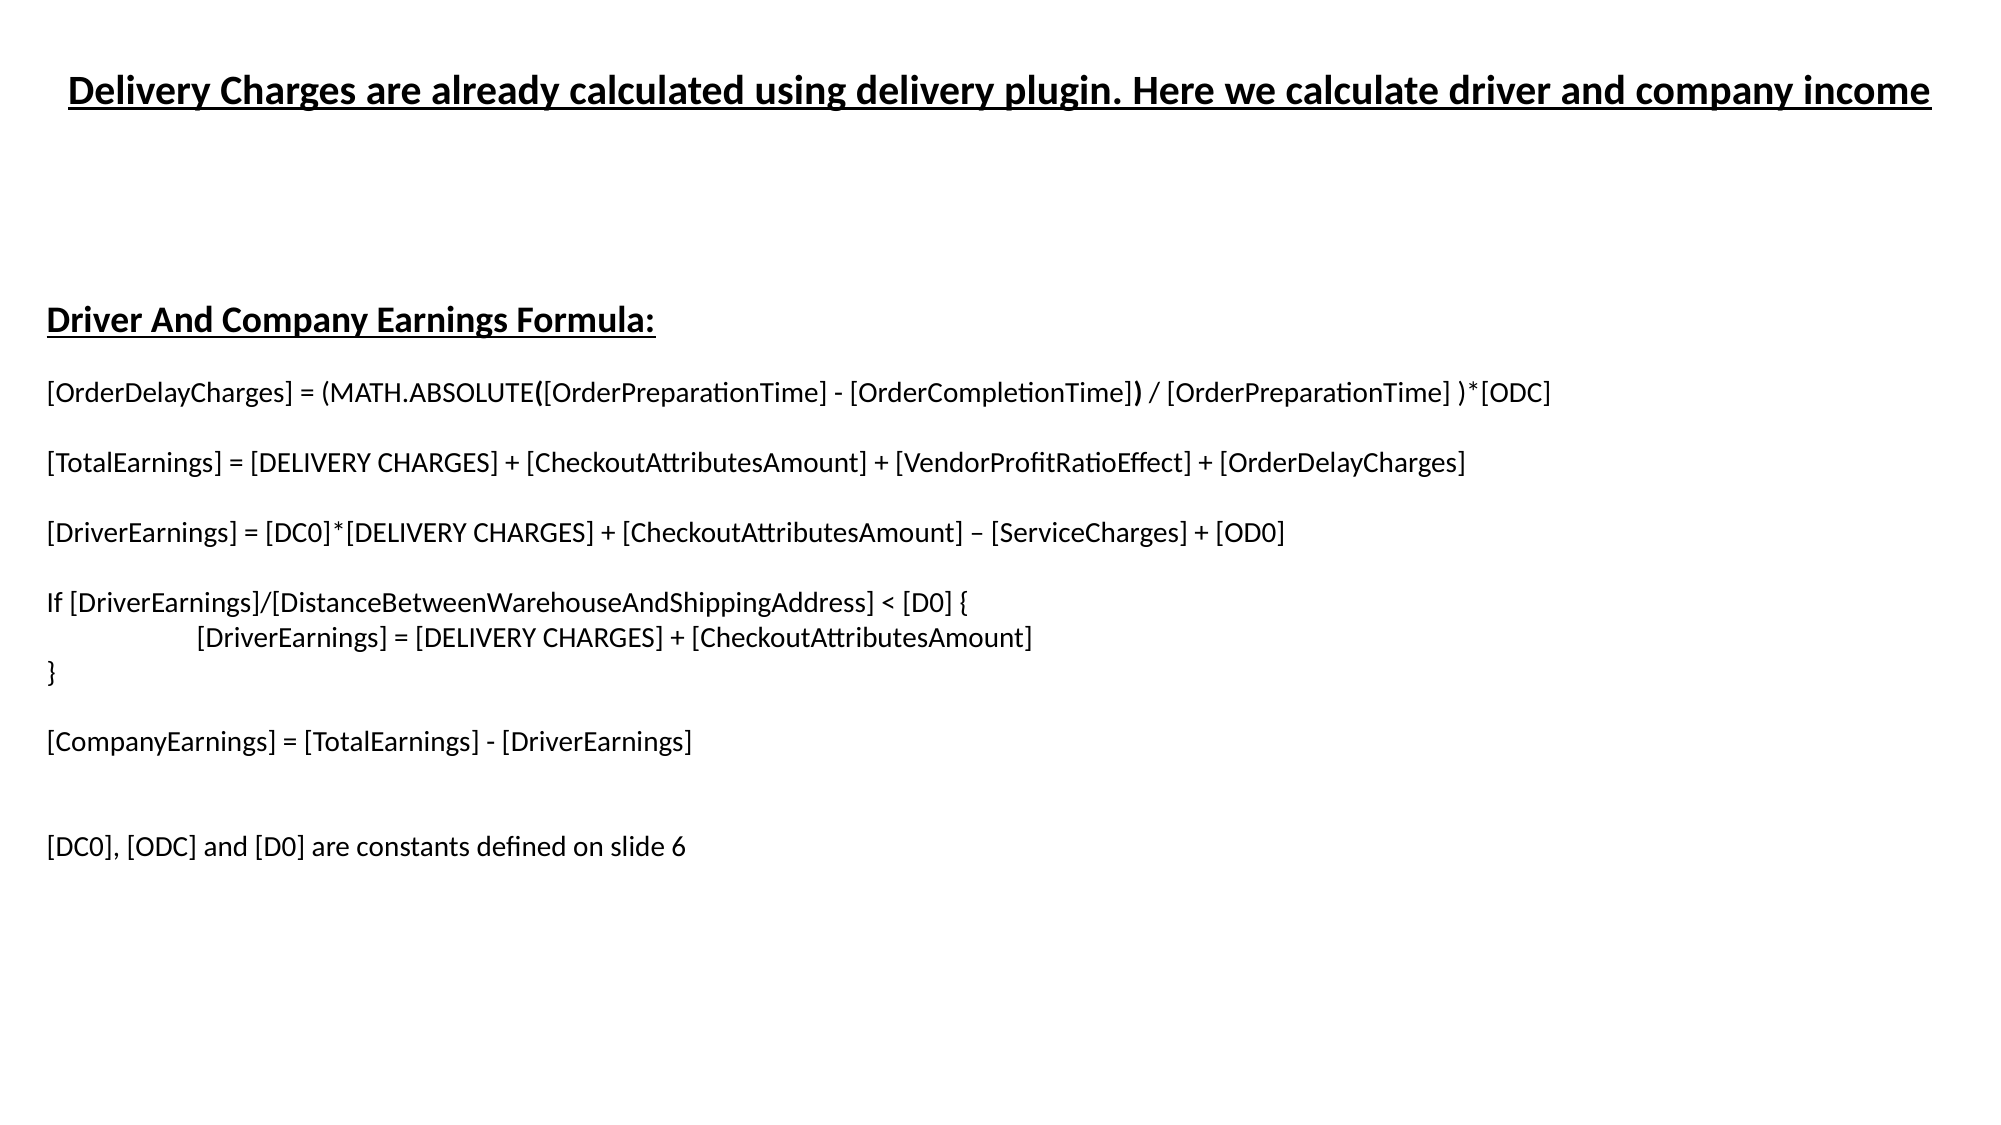

Delivery Charges are already calculated using delivery plugin. Here we calculate driver and company income
Driver And Company Earnings Formula:
[OrderDelayCharges] = (MATH.ABSOLUTE([OrderPreparationTime] - [OrderCompletionTime]) / [OrderPreparationTime] )*[ODC]

[TotalEarnings] = [DELIVERY CHARGES] + [CheckoutAttributesAmount] + [VendorProfitRatioEffect] + [OrderDelayCharges]

[DriverEarnings] = [DC0]*[DELIVERY CHARGES] + [CheckoutAttributesAmount] – [ServiceCharges] + [OD0]

If [DriverEarnings]/[DistanceBetweenWarehouseAndShippingAddress] < [D0] {
	[DriverEarnings] = [DELIVERY CHARGES] + [CheckoutAttributesAmount]
}

[CompanyEarnings] = [TotalEarnings] - [DriverEarnings]

[DC0], [ODC] and [D0] are constants defined on slide 6